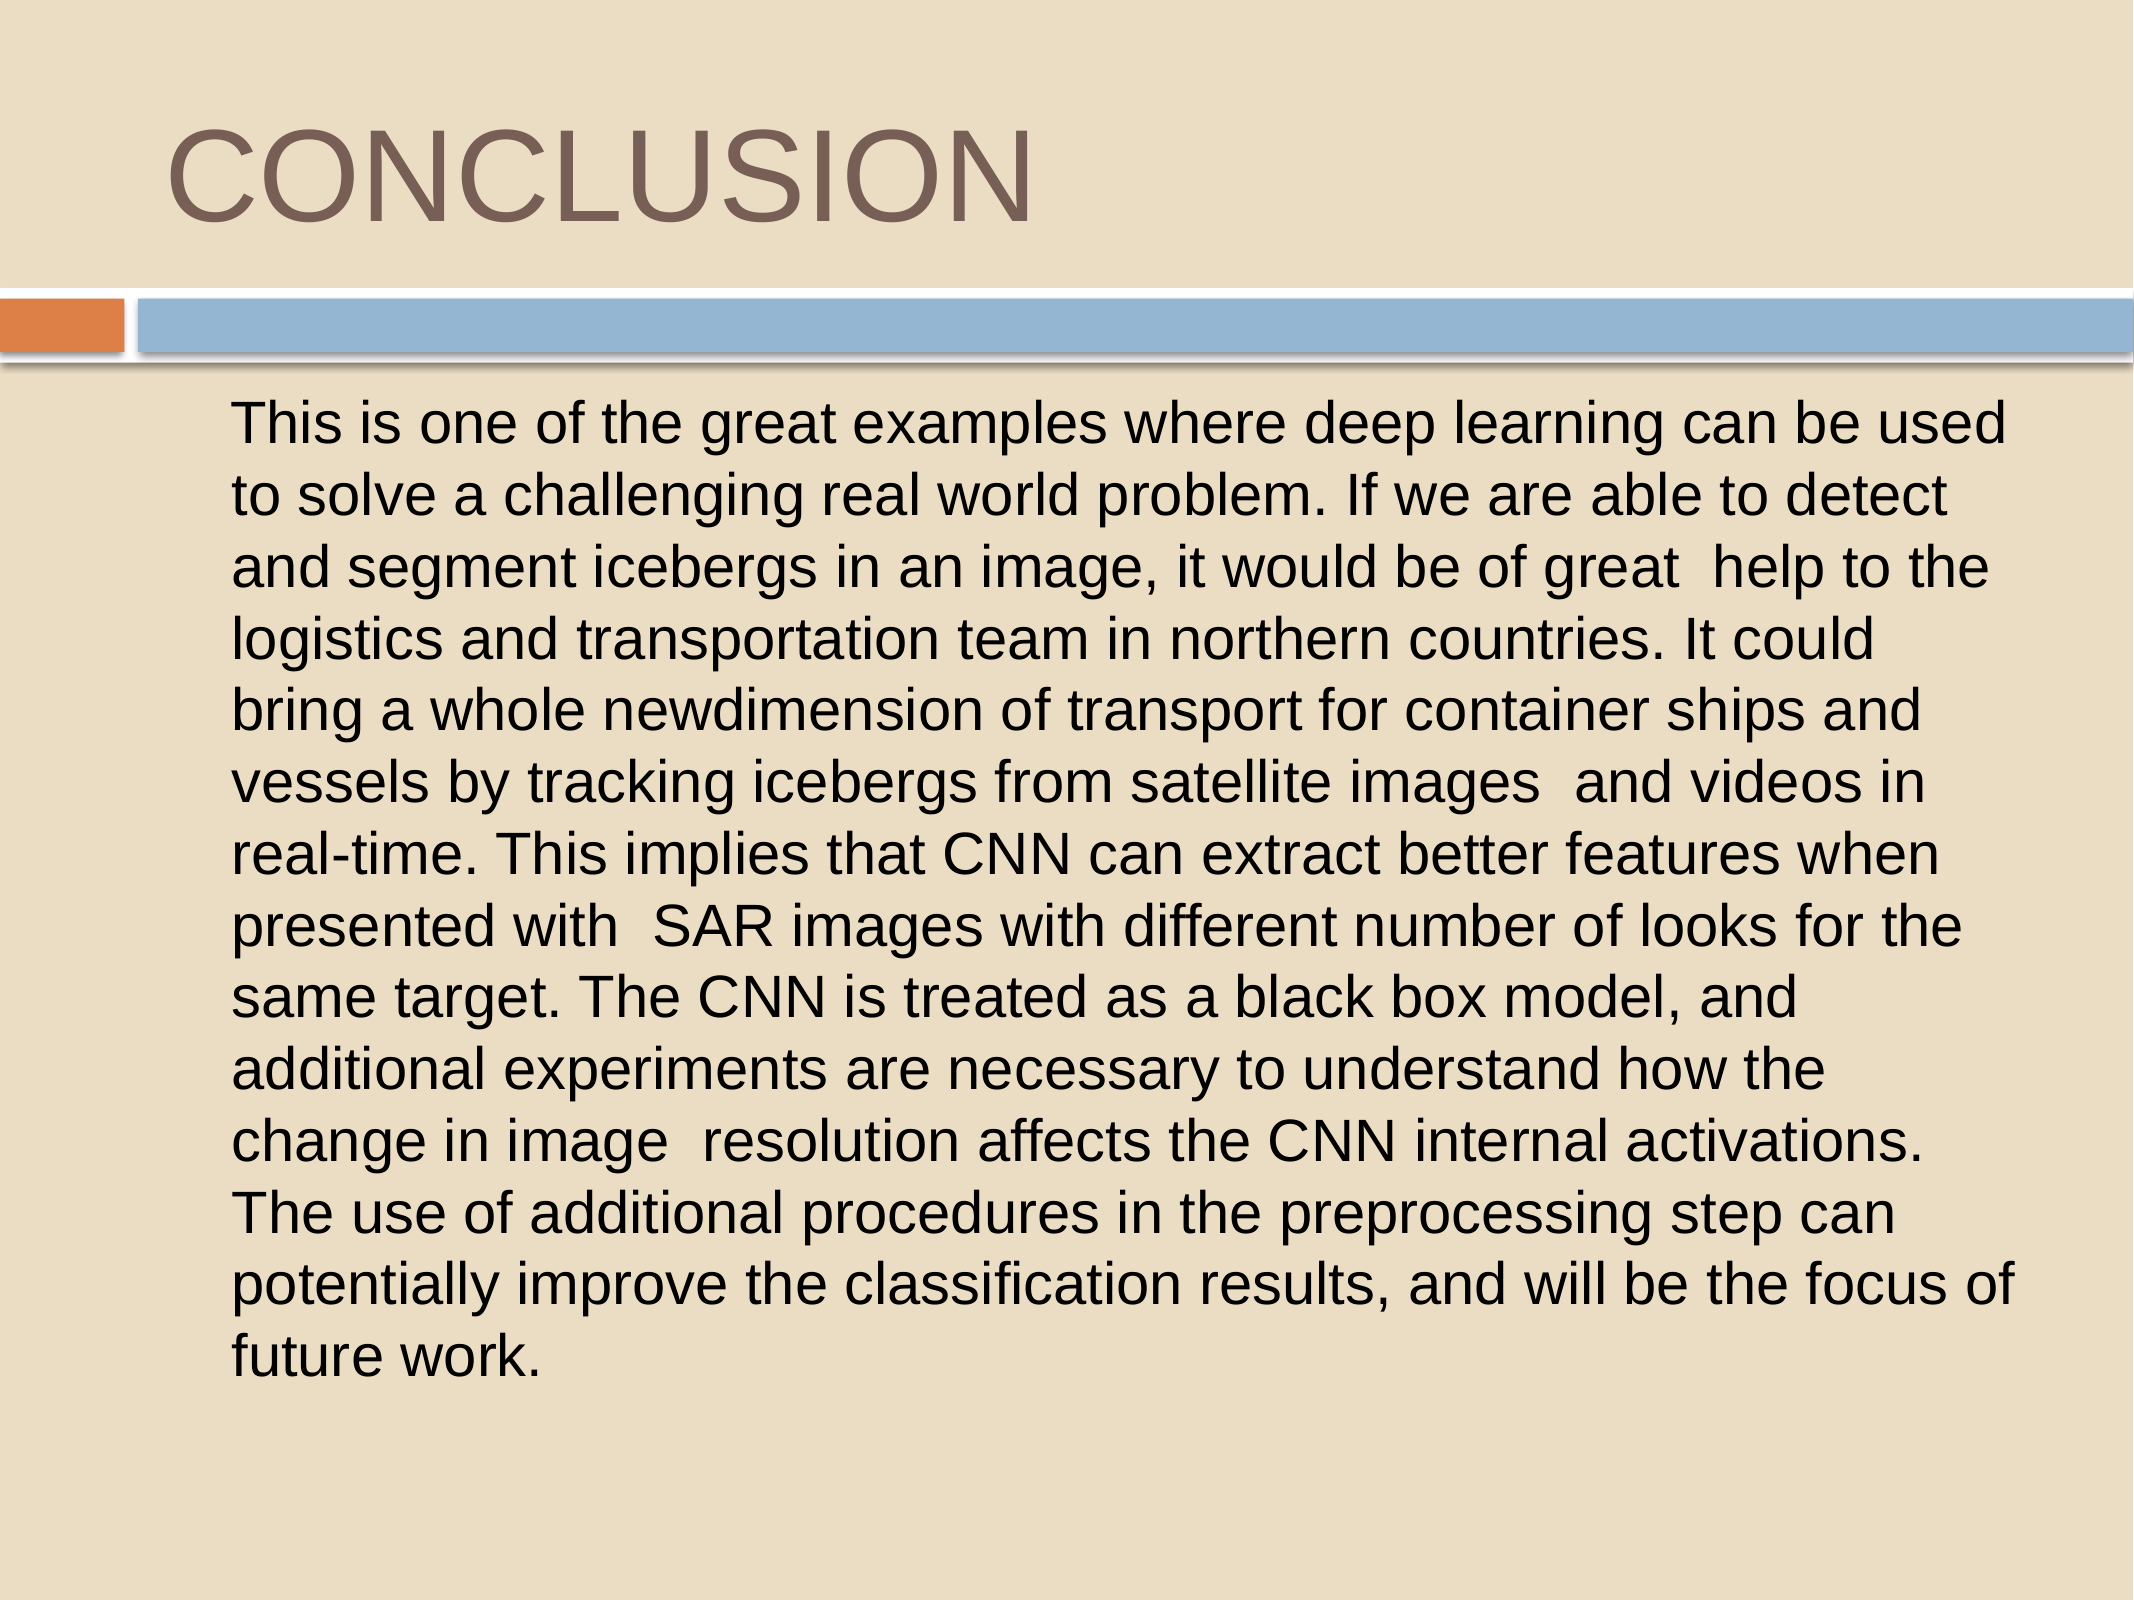

# CONCLUSION
    This is one of the great examples where deep learning can be used to solve a challenging real world problem. If we are able to detect and segment icebergs in an image, it would be of great  help to the logistics and transportation team in northern countries. It could bring a whole newdimension of transport for container ships and vessels by tracking icebergs from satellite images  and videos in real-time. This implies that CNN can extract better features when presented with  SAR images with different number of looks for the same target. The CNN is treated as a black box model, and additional experiments are necessary to understand how the change in image  resolution affects the CNN internal activations. The use of additional procedures in the preprocessing step can potentially improve the classification results, and will be the focus of future work.